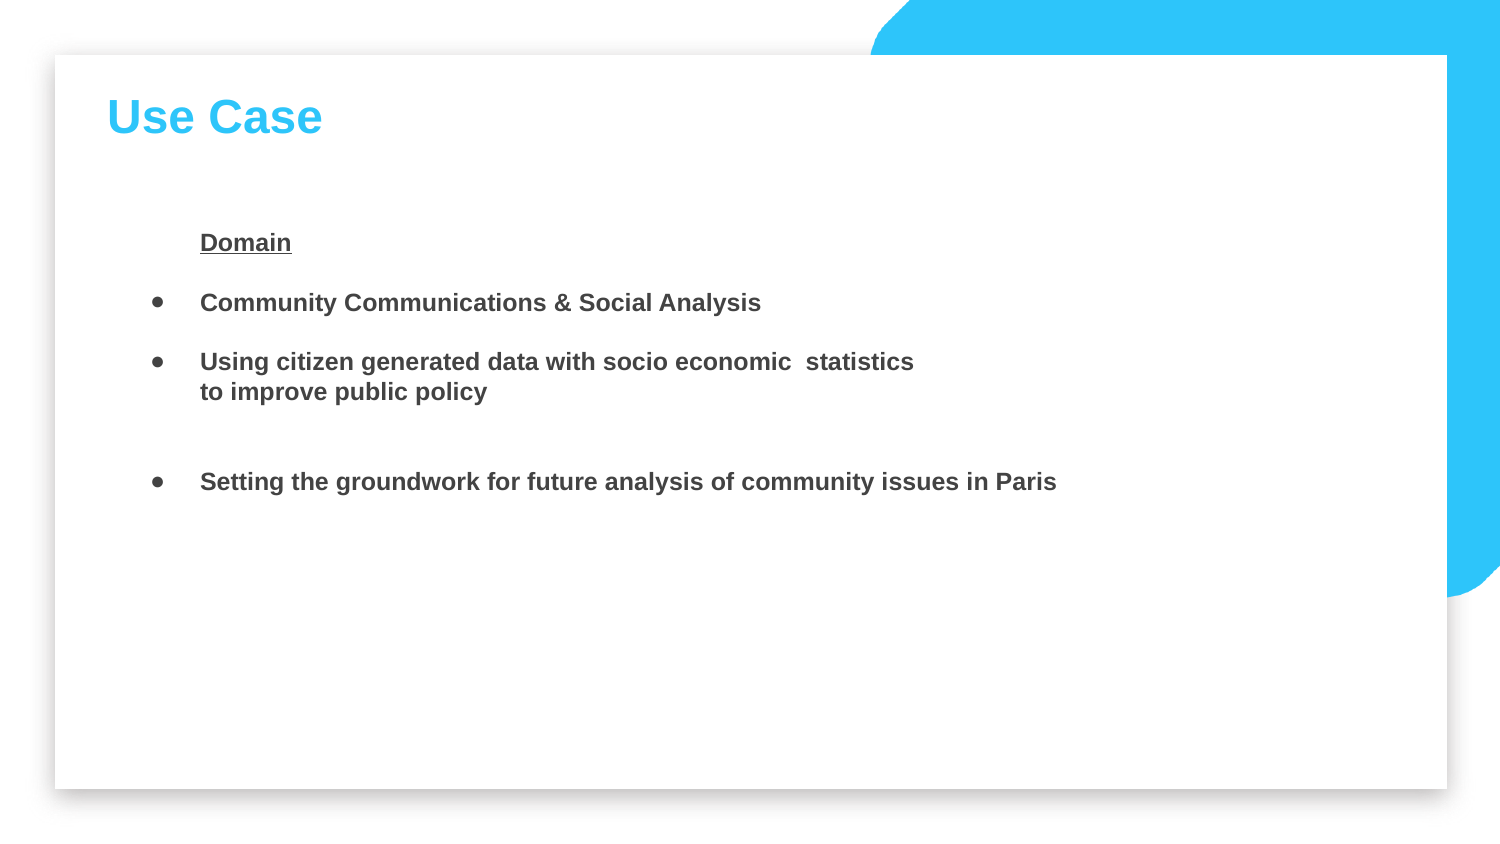

Use Case

Domain

Community Communications & Social Analysis

Using citizen generated data with socio economic  statistics
to improve public policy

Setting the groundwork for future analysis of community issues in Paris